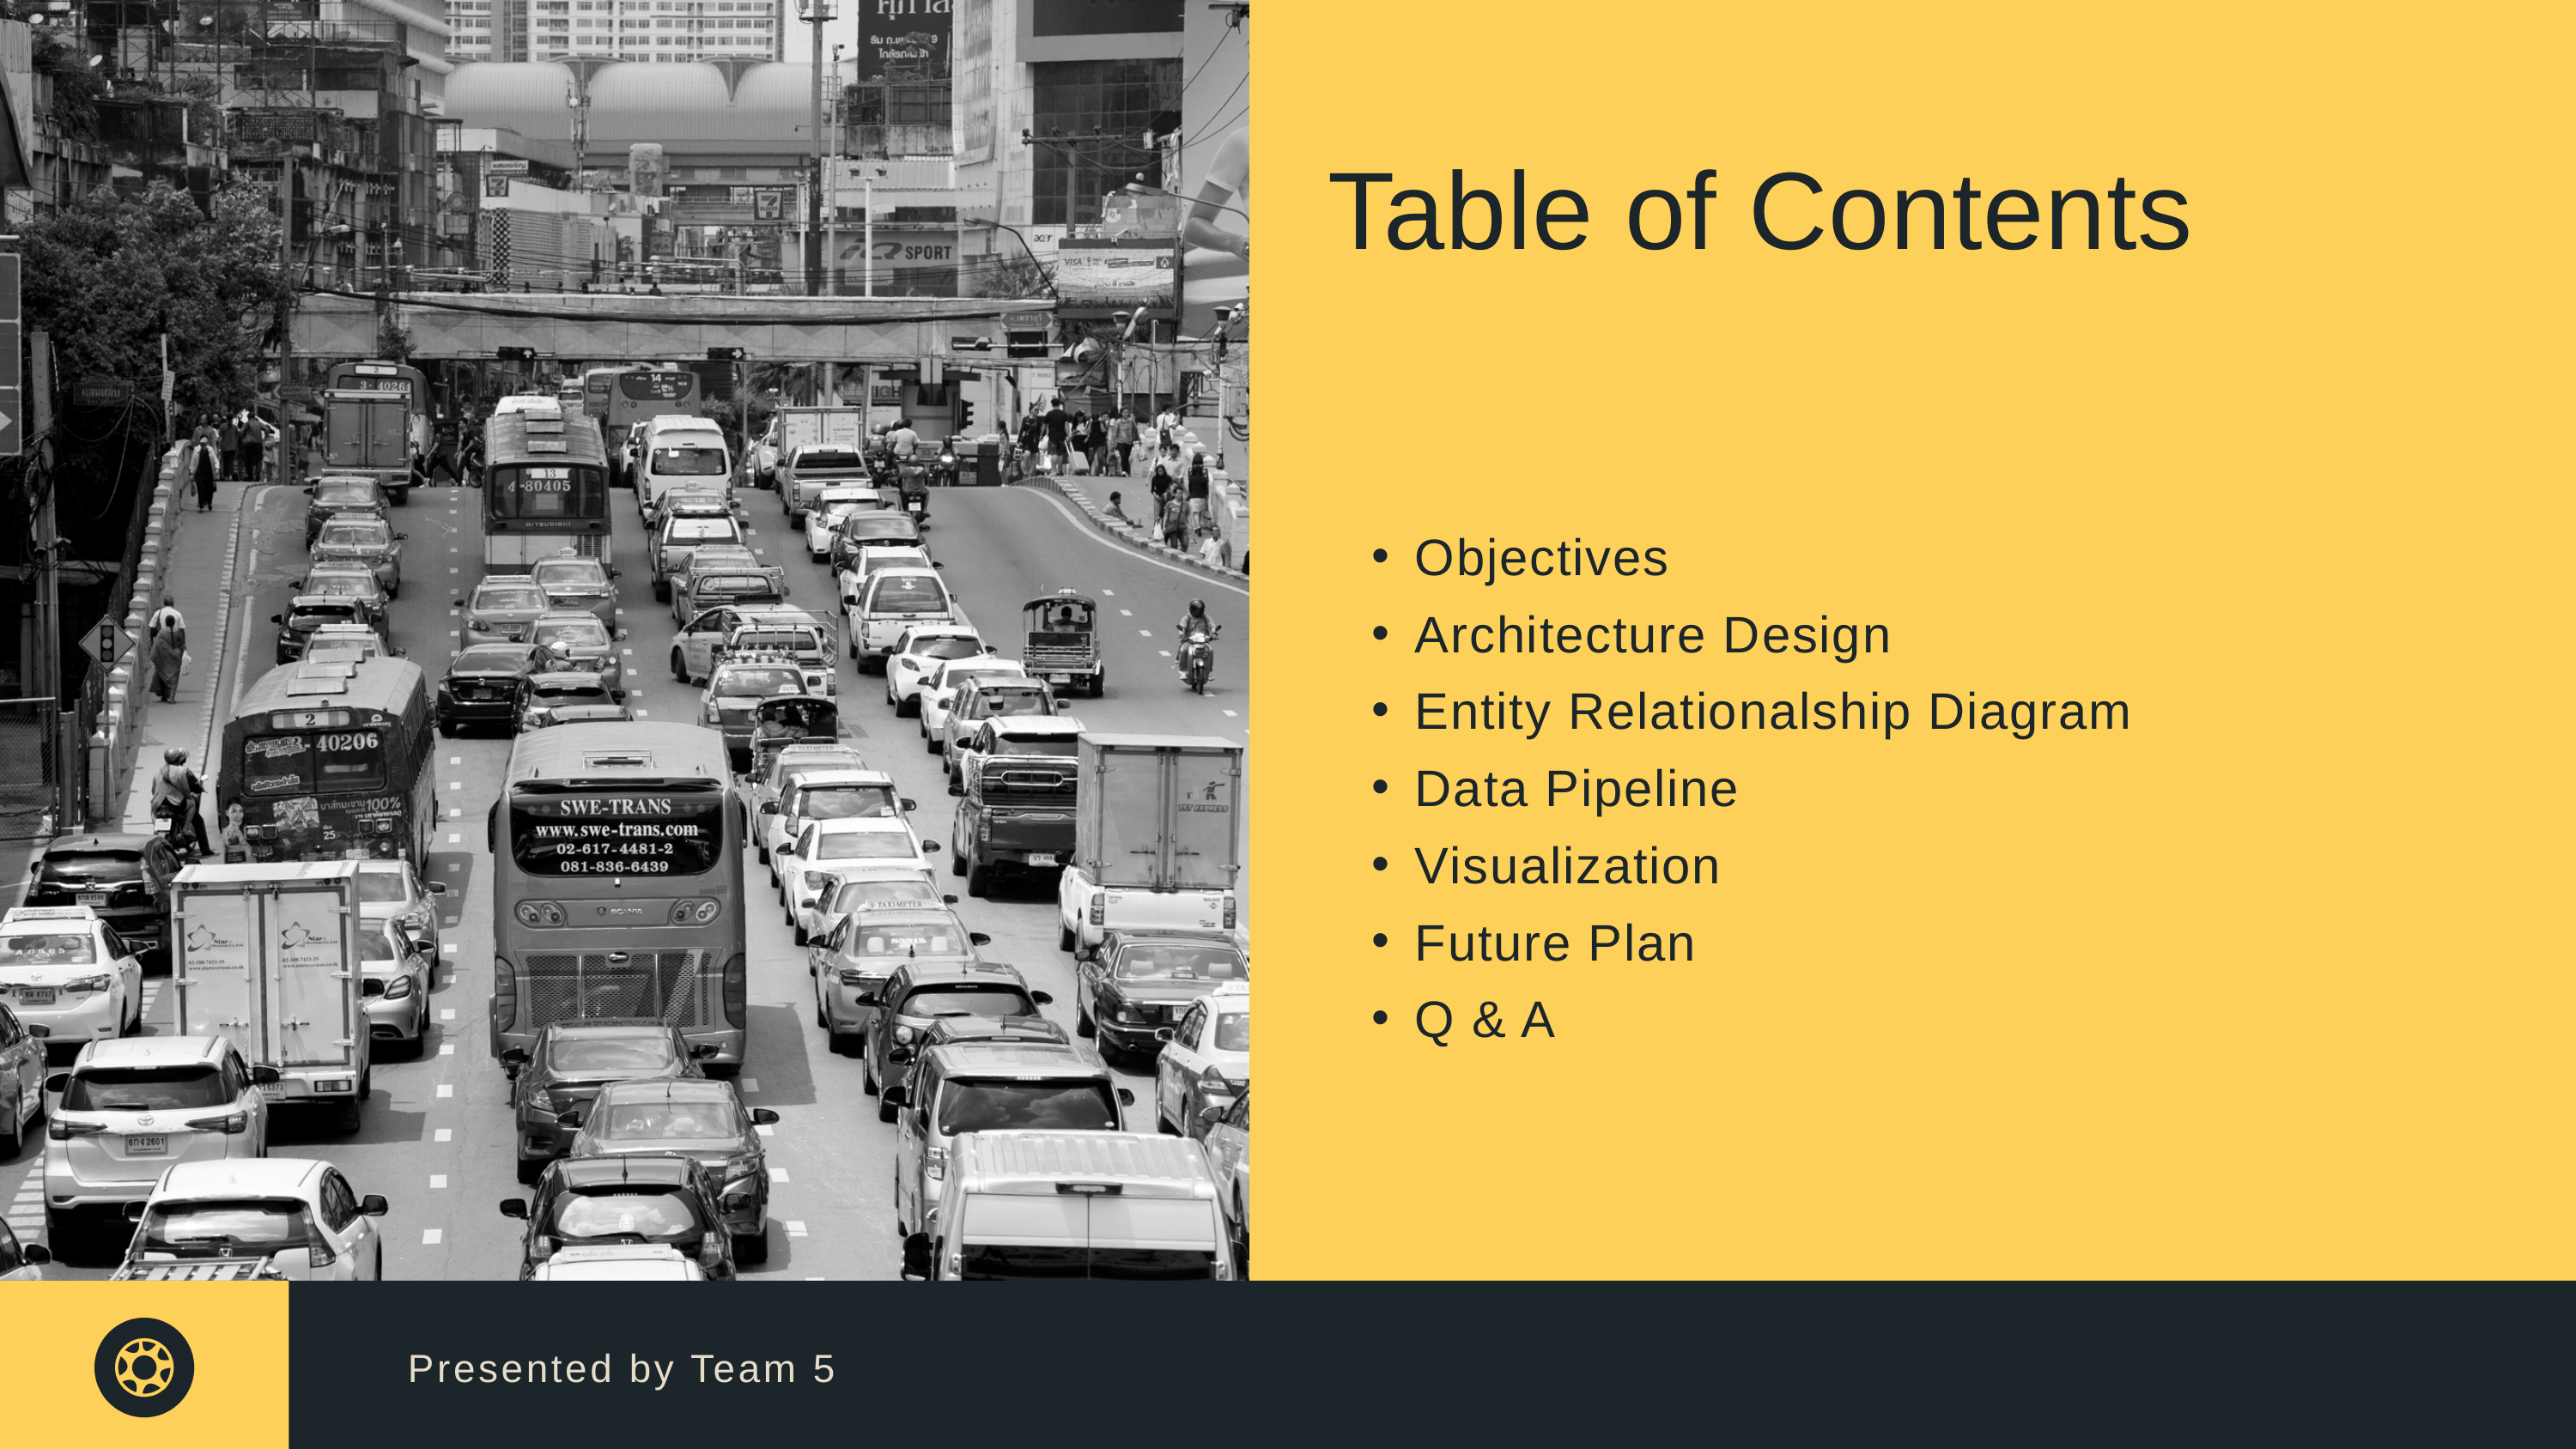

Table of Contents
Objectives
Architecture Design
Entity Relationalship Diagram
Data Pipeline
Visualization
Future Plan
Q & A

PPresented by Team 5